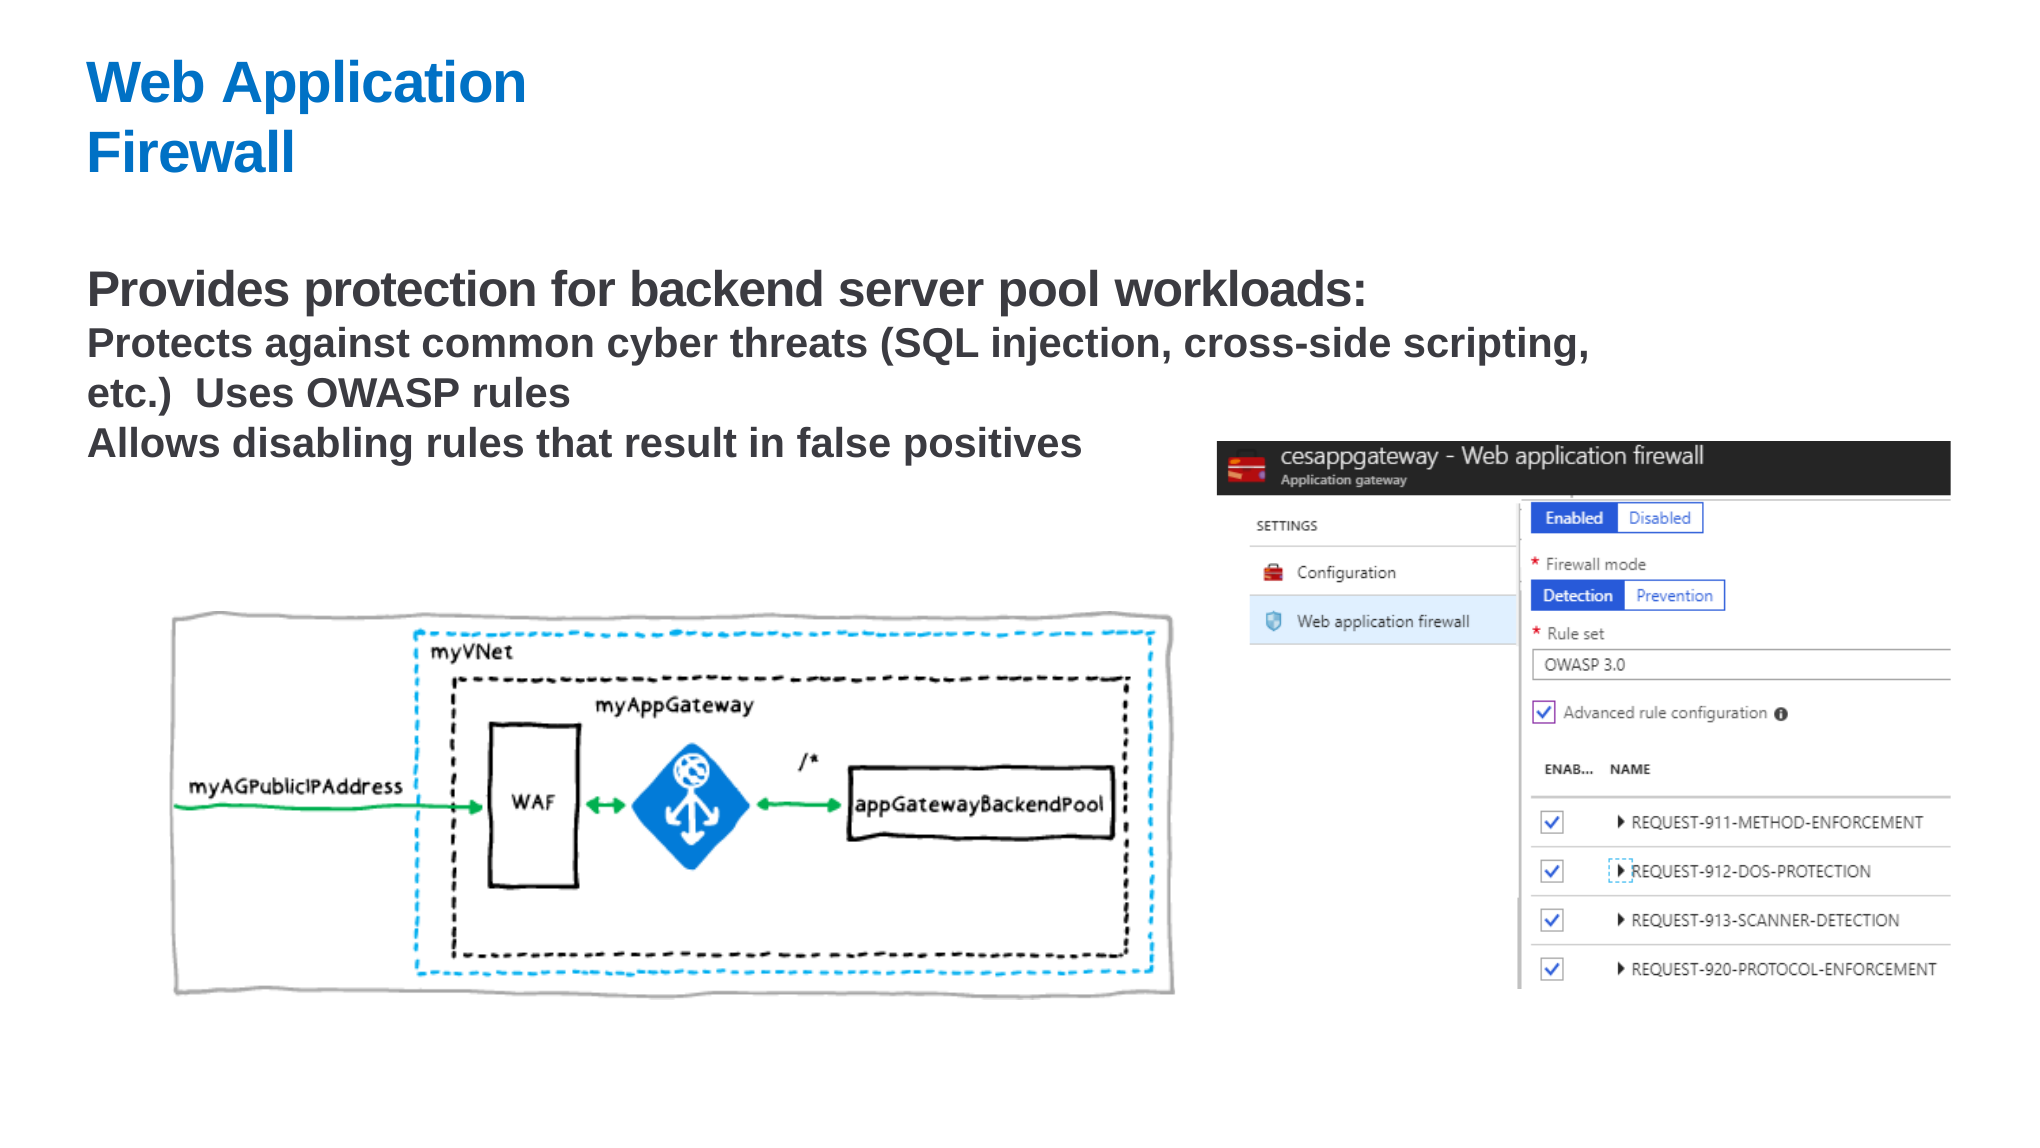

# Web Application Firewall
Provides protection for backend server pool workloads:
Protects against common cyber threats (SQL injection, cross-side scripting, etc.)  Uses OWASP rules
Allows disabling rules that result in false positives